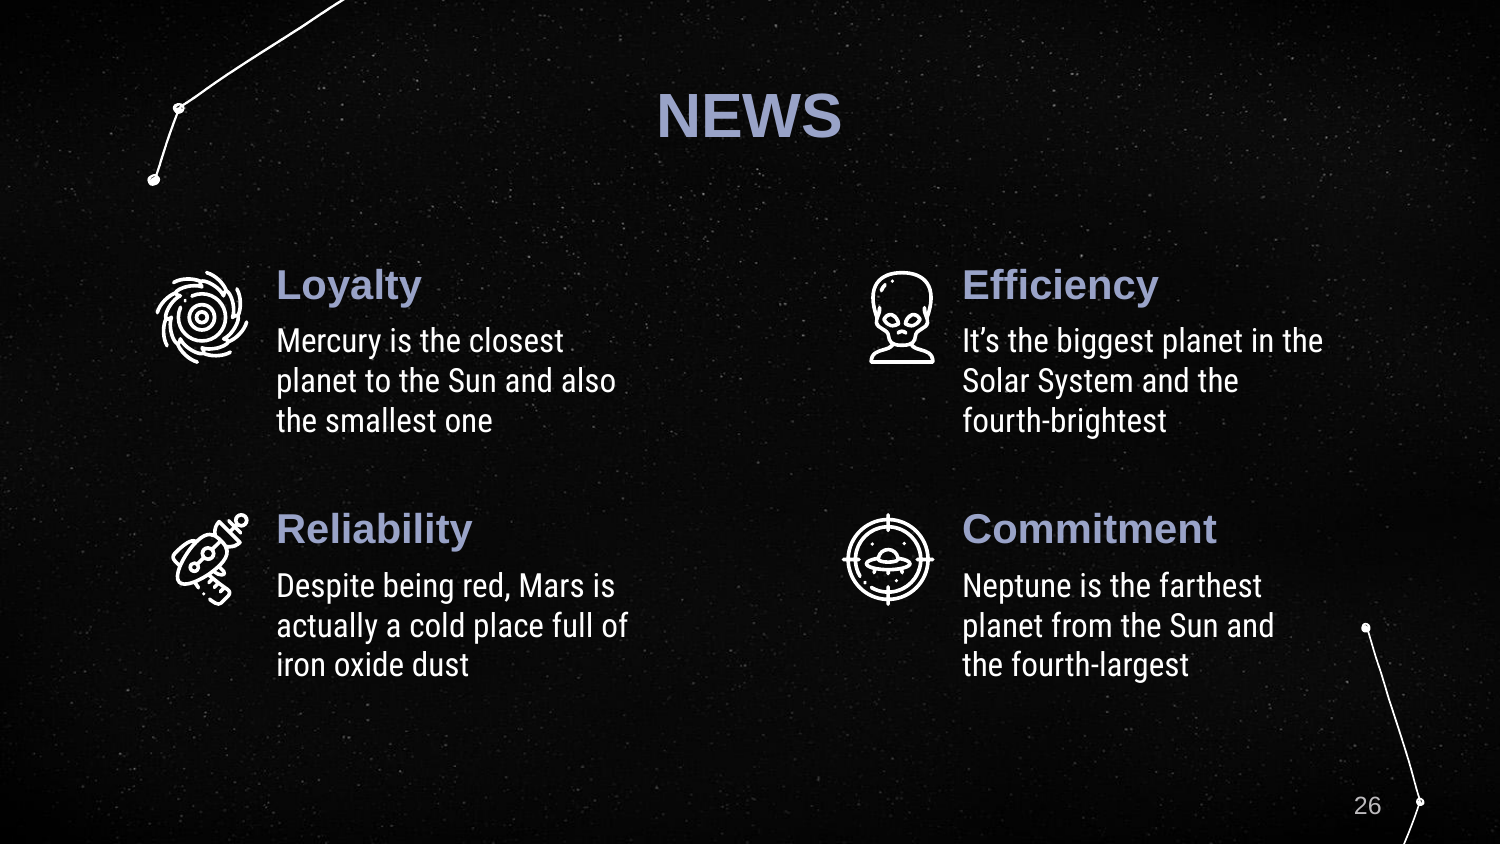

# NEWS
Loyalty
Efficiency

Mercury is the closest
planet to the Sun and also the smallest one
It’s the biggest planet in the Solar System and the fourth-brightest
Reliability
Commitment

Despite being red, Mars is actually a cold place full of iron oxide dust
Neptune is the farthest
planet from the Sun and
the fourth-largest

26